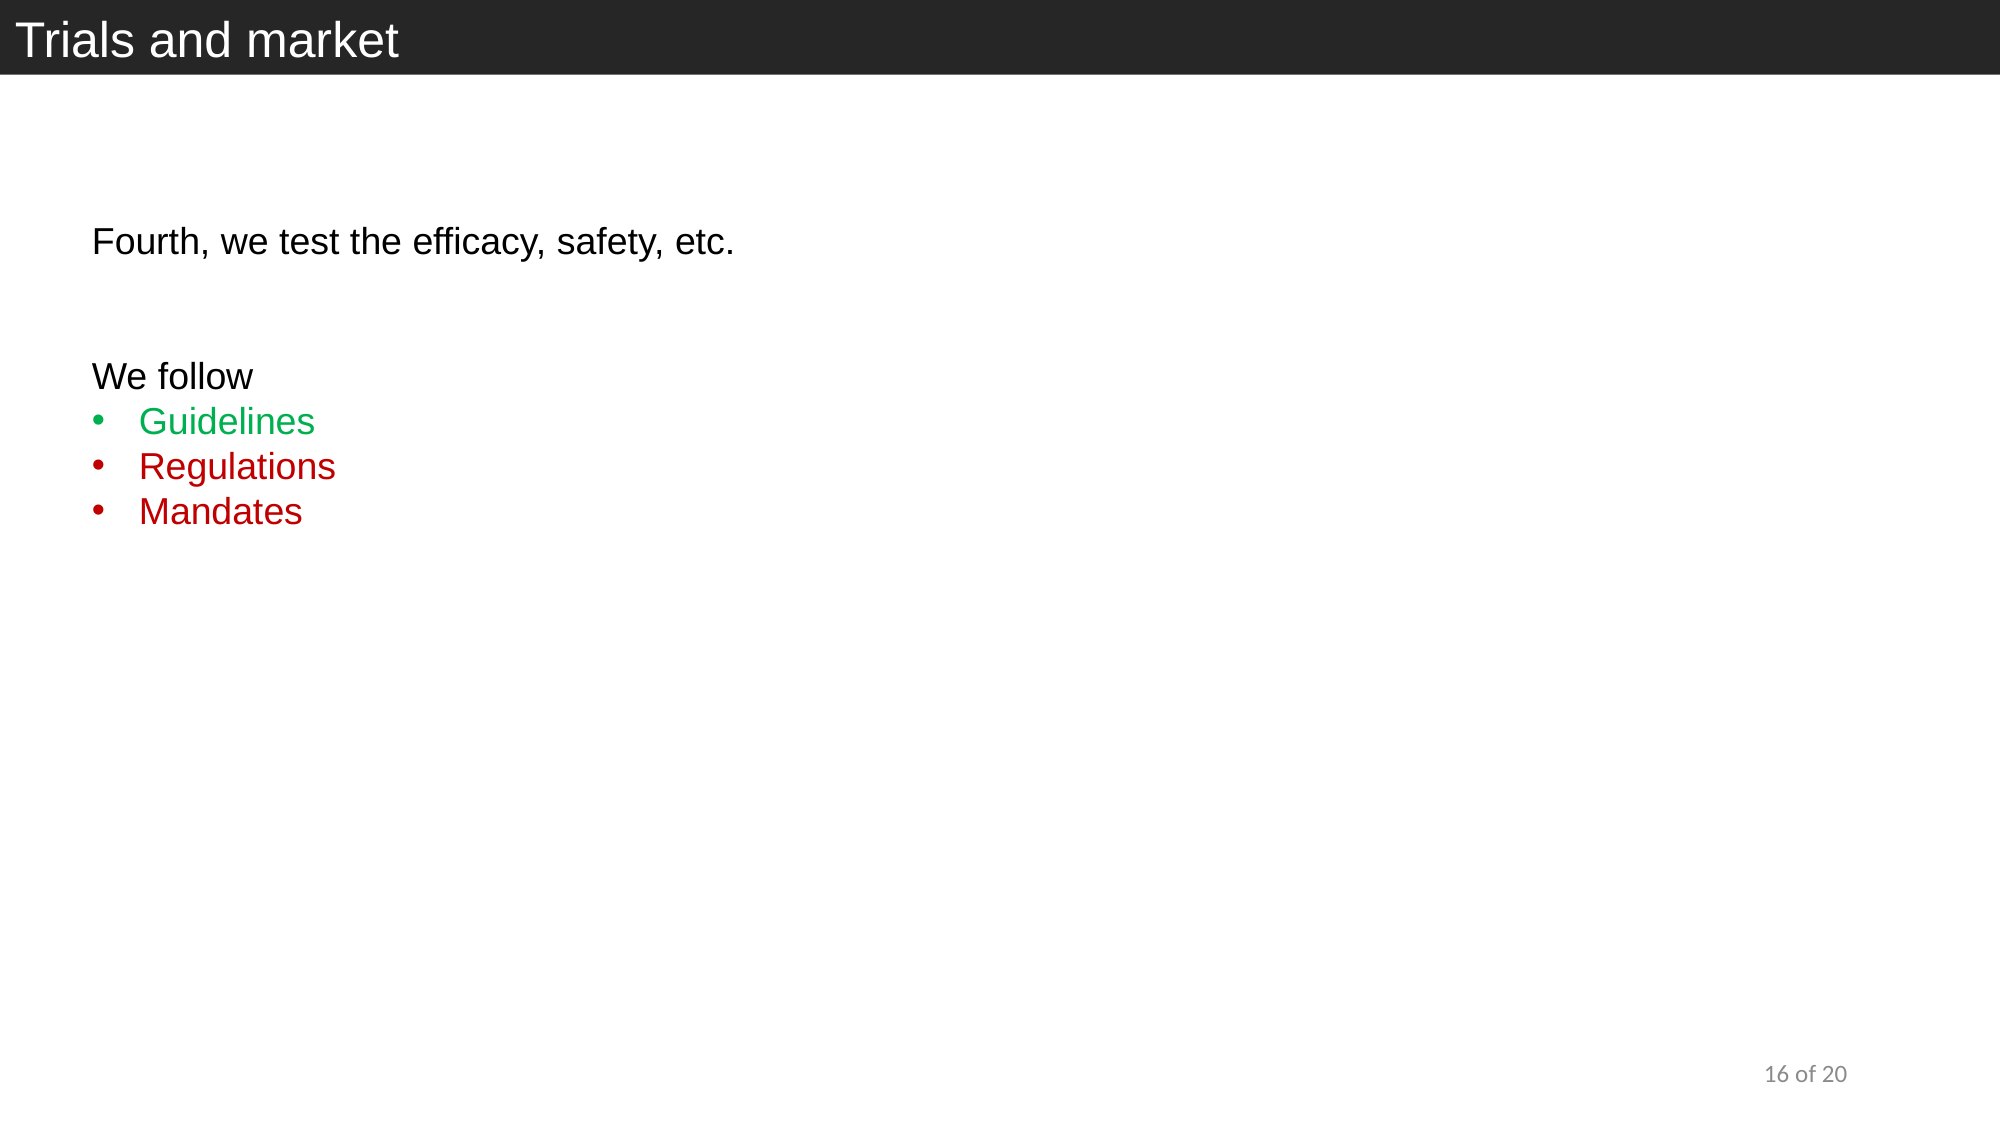

Trials and market
Fourth, we test the efficacy, safety, etc.

We follow
Guidelines
Regulations
Mandates

16 of 20